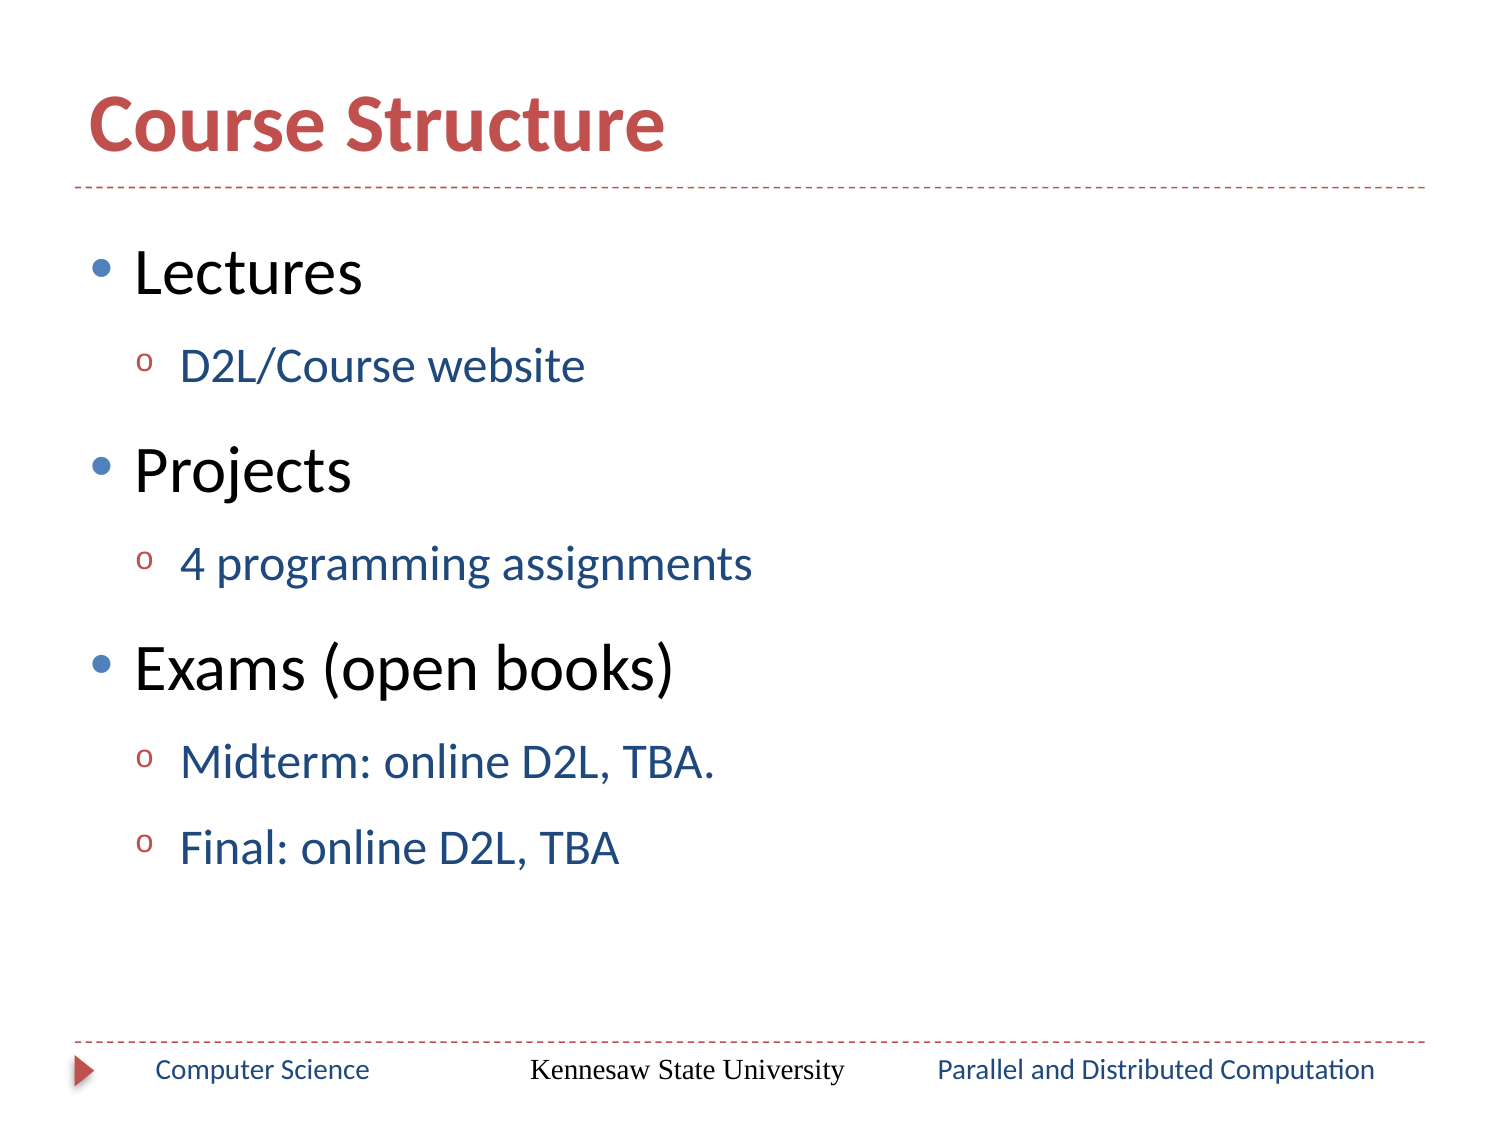

# Course Structure
Lectures
D2L/Course website
Projects
4 programming assignments
Exams (open books)
Midterm: online D2L, TBA.
Final: online D2L, TBA
Computer Science
Kennesaw State University
Parallel and Distributed Computation